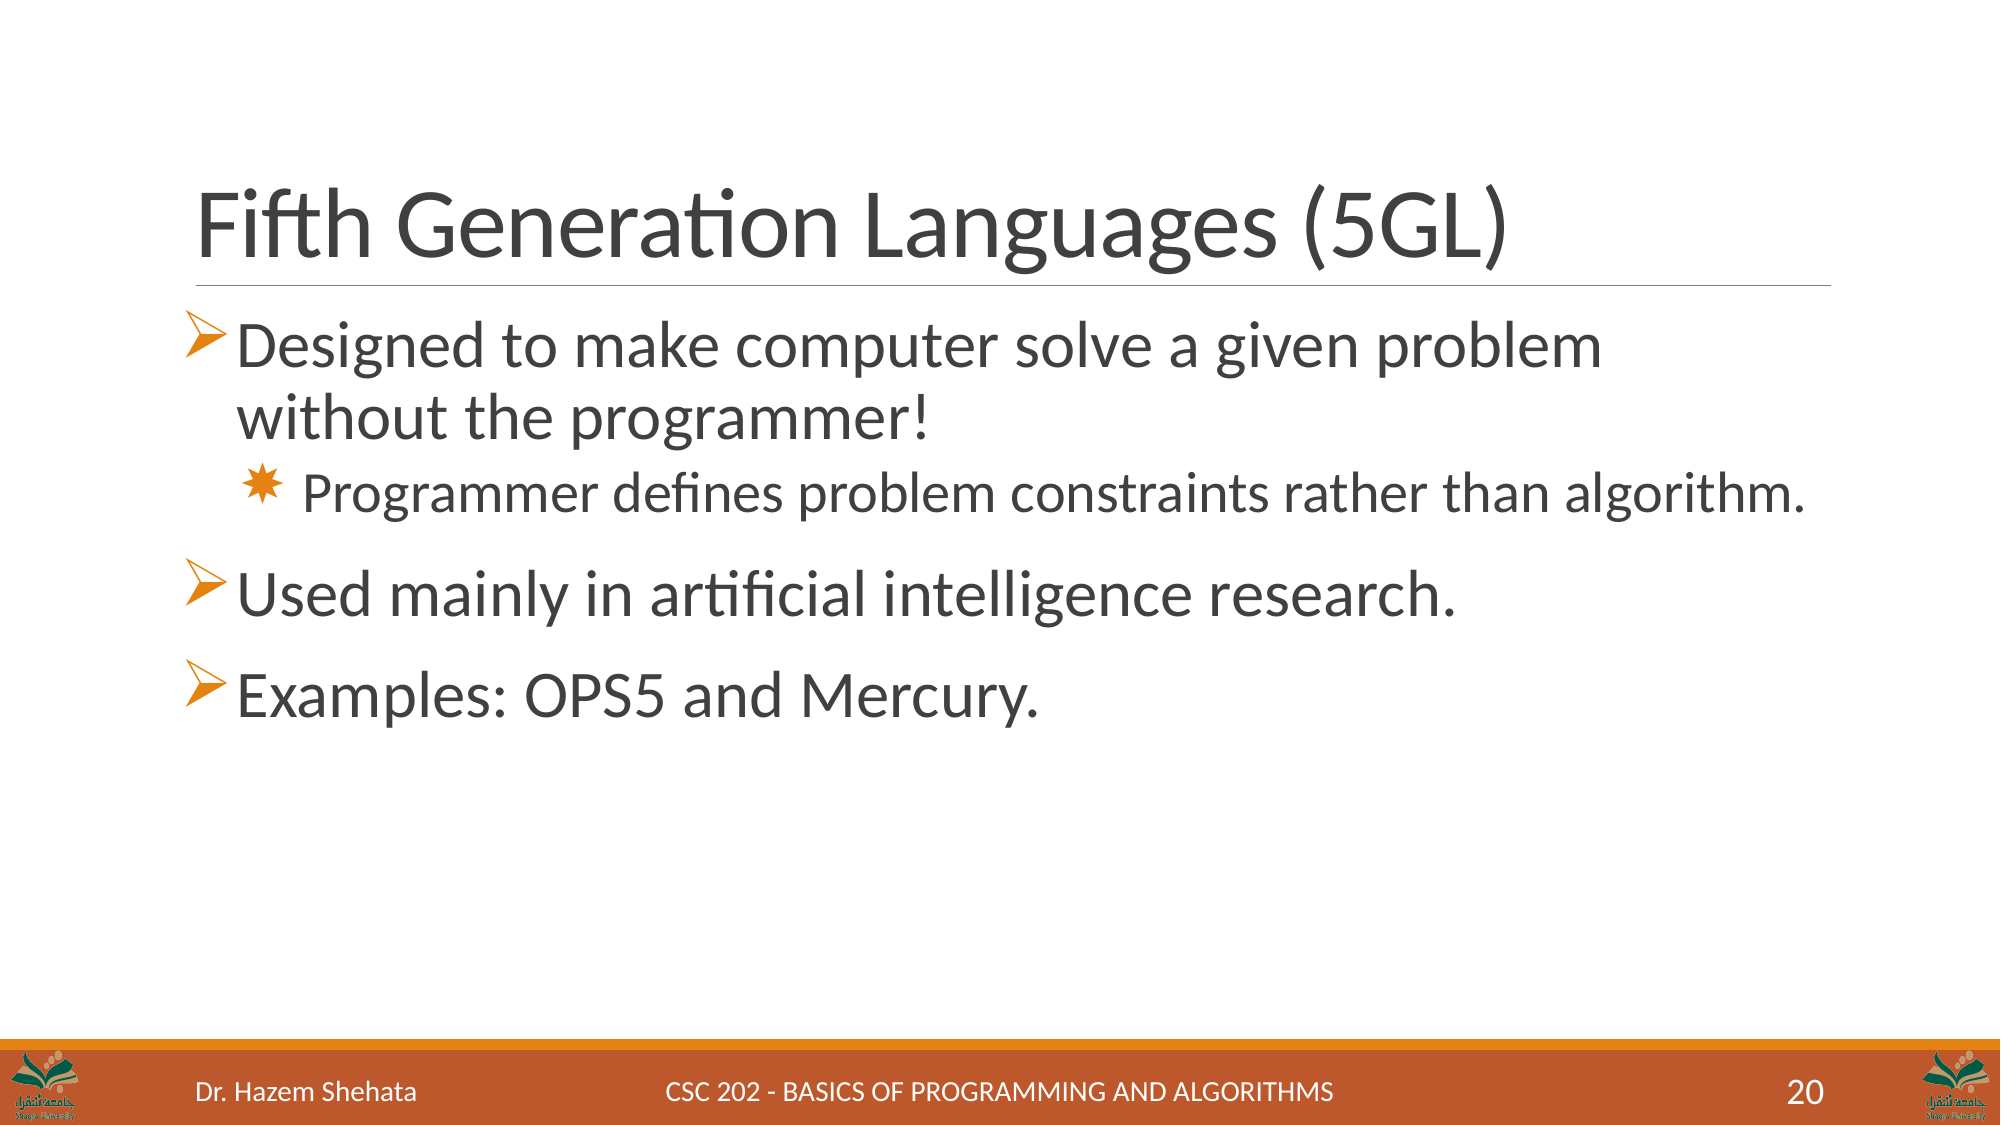

# Fifth Generation Languages (5GL)
Designed to make computer solve a given problem without the programmer!
Programmer defines problem constraints rather than algorithm.
Used mainly in artificial intelligence research.
Examples: OPS5 and Mercury.

Dr. Hazem Shehata
CSC 202 - Basics of Programming and Algorithms
20